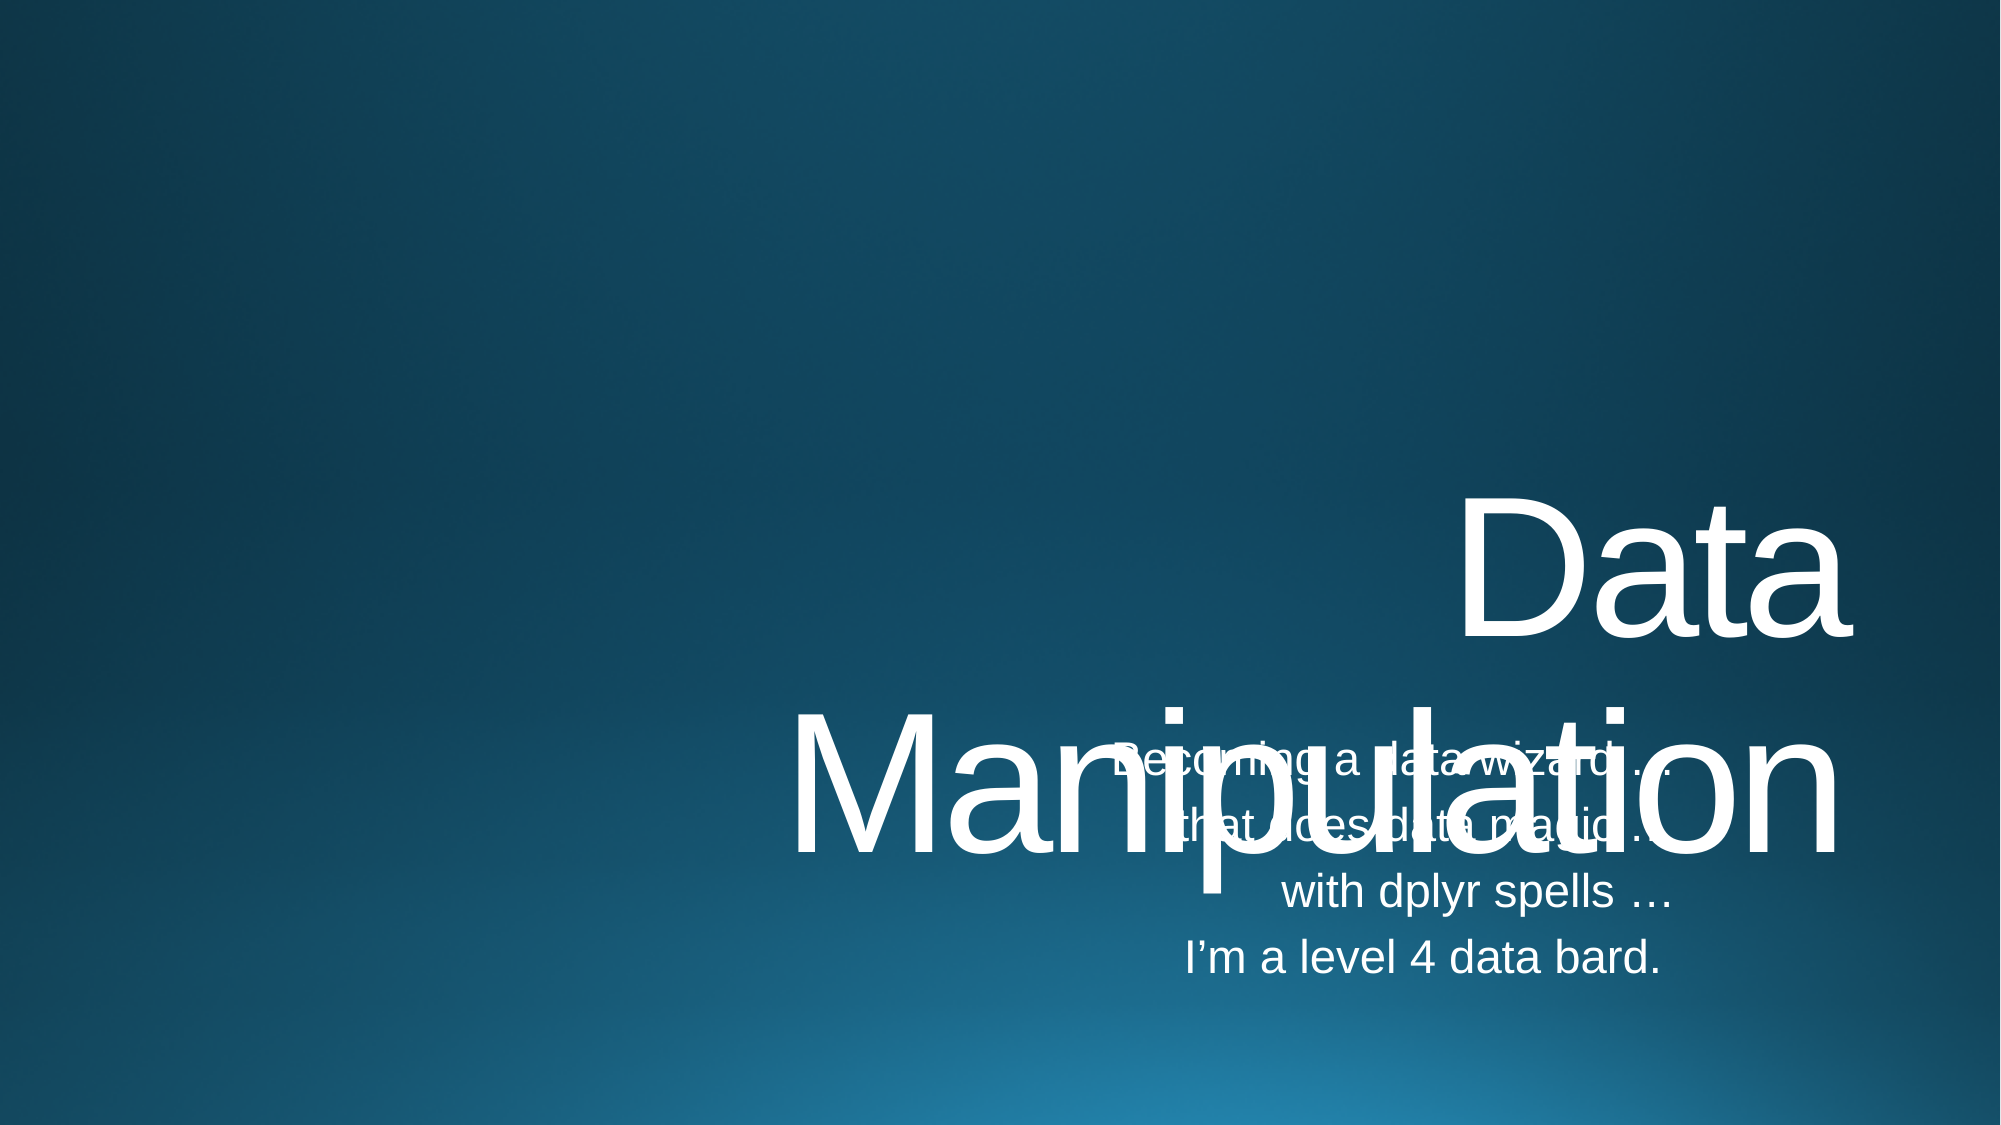

# Data Manipulation
Becoming a data wizard …
that does data magic …
 with dplyr spells …
I’m a level 4 data bard.